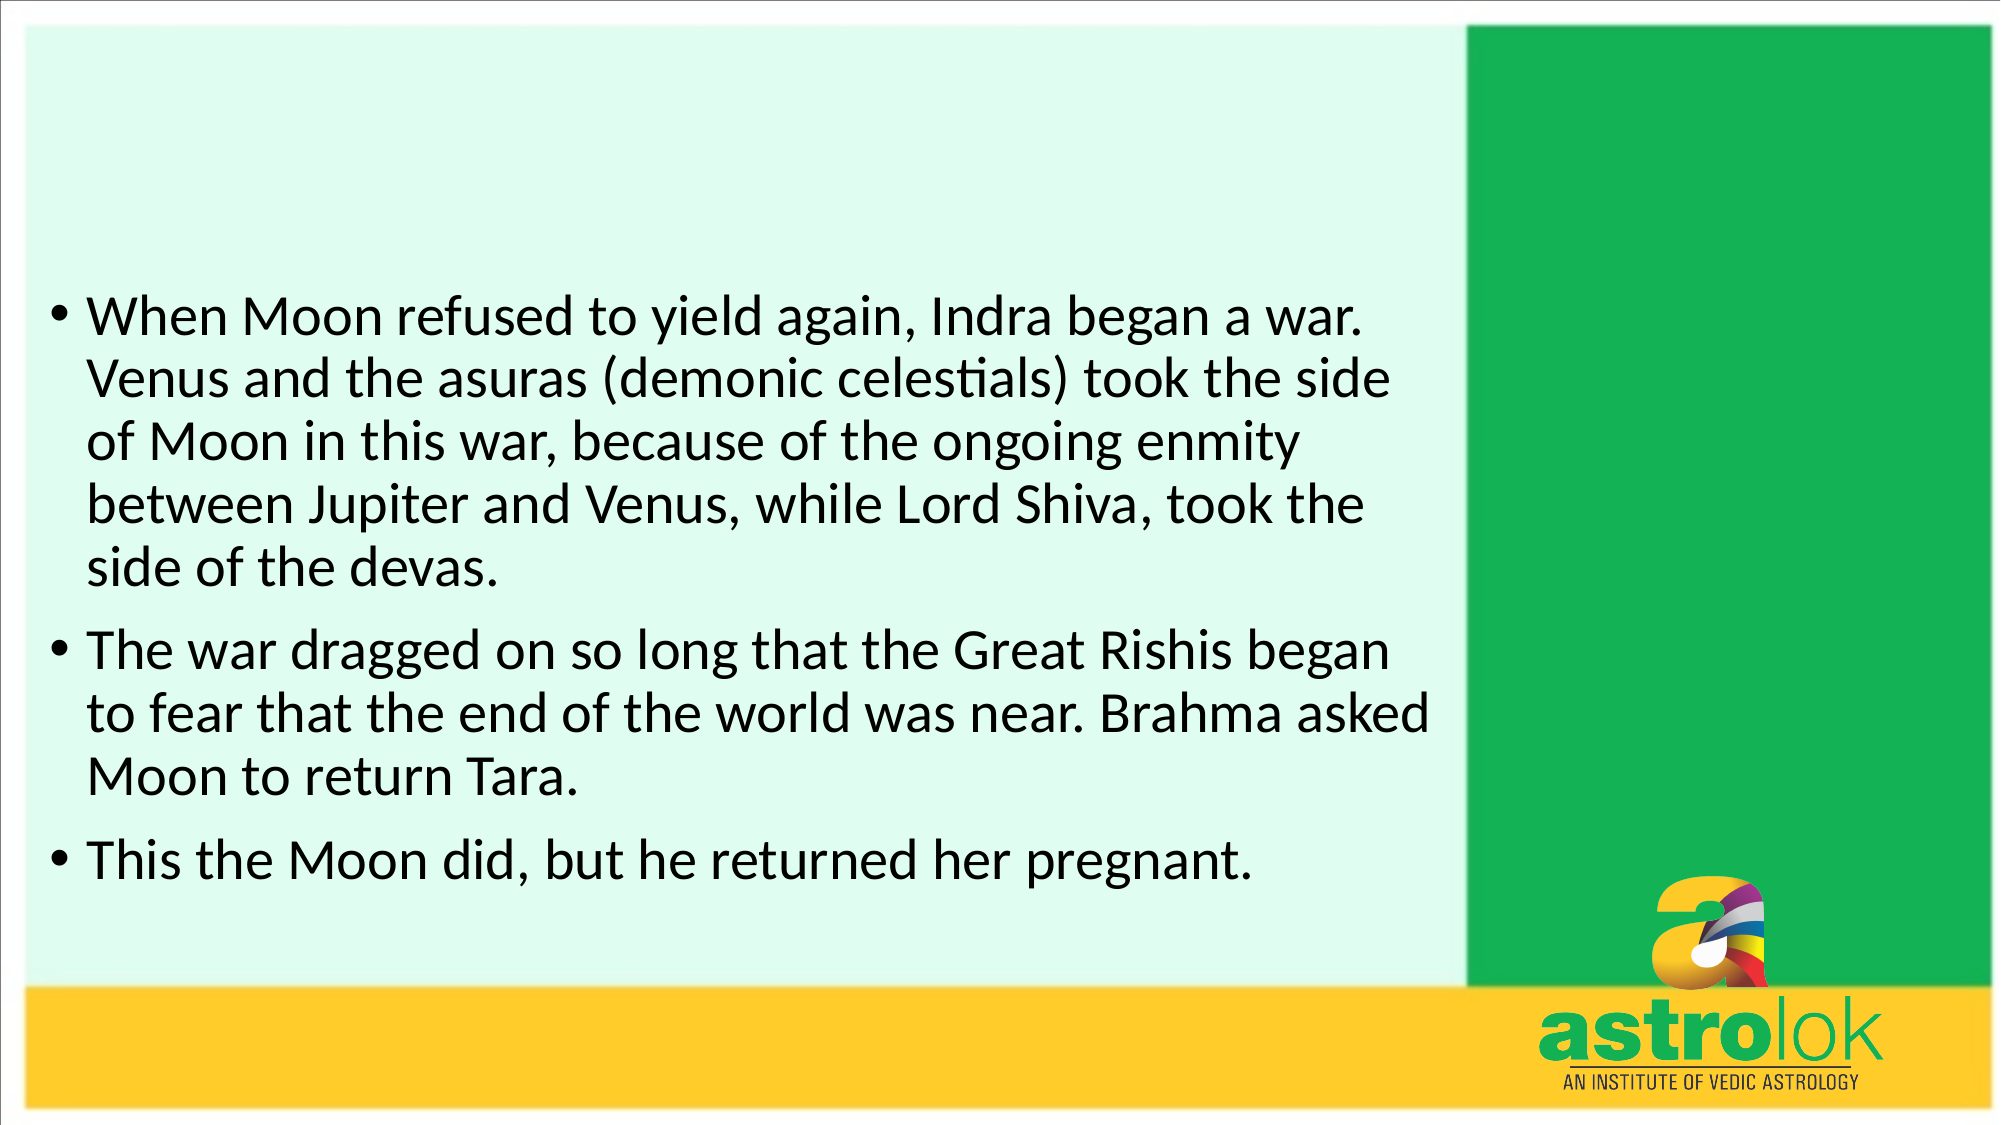

#
When Moon refused to yield again, Indra began a war. Venus and the asuras (demonic celestials) took the side of Moon in this war, because of the ongoing enmity between Jupiter and Venus, while Lord Shiva, took the side of the devas.
The war dragged on so long that the Great Rishis began to fear that the end of the world was near. Brahma asked Moon to return Tara.
This the Moon did, but he returned her pregnant.